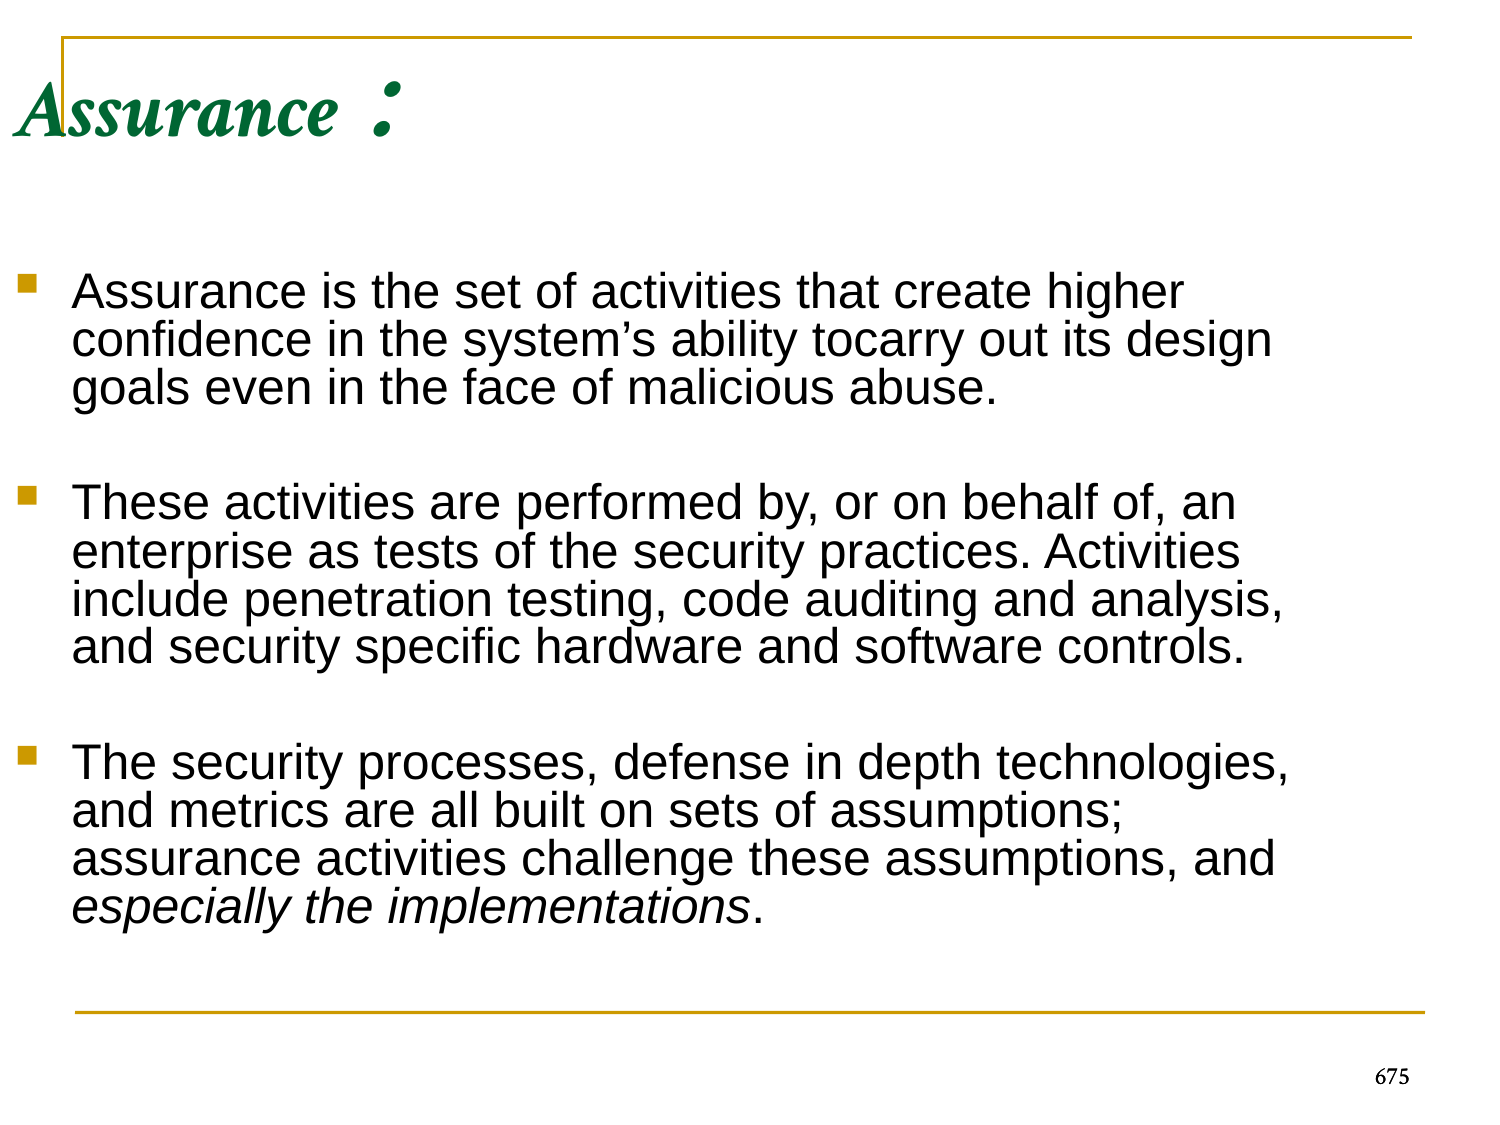

Assurance：
Assurance is the set of activities that create higher confidence in the system’s ability tocarry out its design goals even in the face of malicious abuse.

These activities are performed by, or on behalf of, an enterprise as tests of the security practices. Activities include penetration testing, code auditing and analysis, and security specific hardware and software controls.

The security processes, defense in depth technologies, and metrics are all built on sets of assumptions; assurance activities challenge these assumptions, and especially the implementations.
675
675